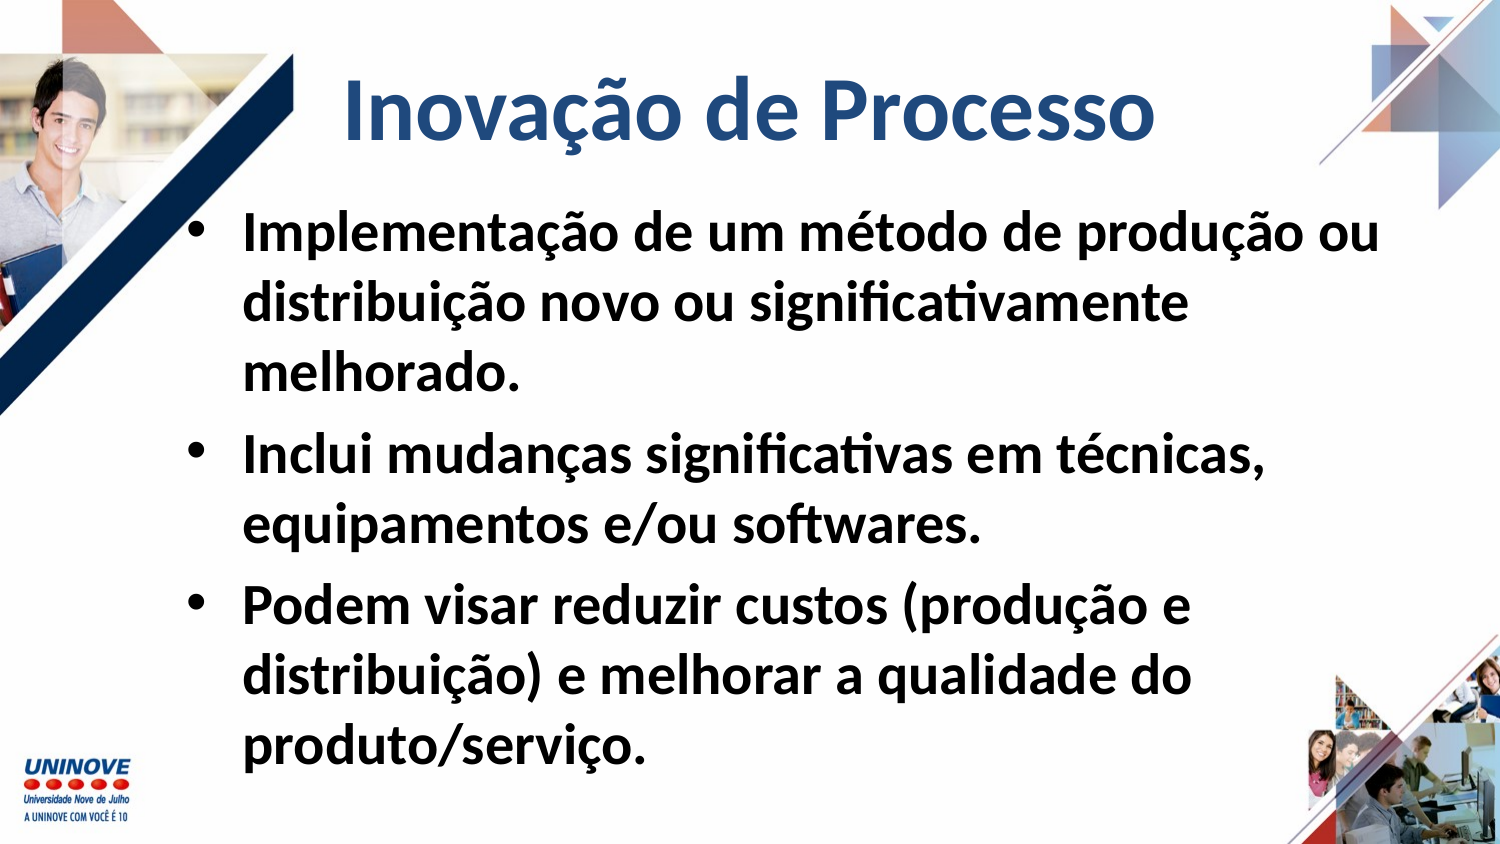

# Inovação de Processo
Implementação de um método de produção ou distribuição novo ou significativamente melhorado.
Inclui mudanças significativas em técnicas, equipamentos e/ou softwares.
Podem visar reduzir custos (produção e distribuição) e melhorar a qualidade do produto/serviço.